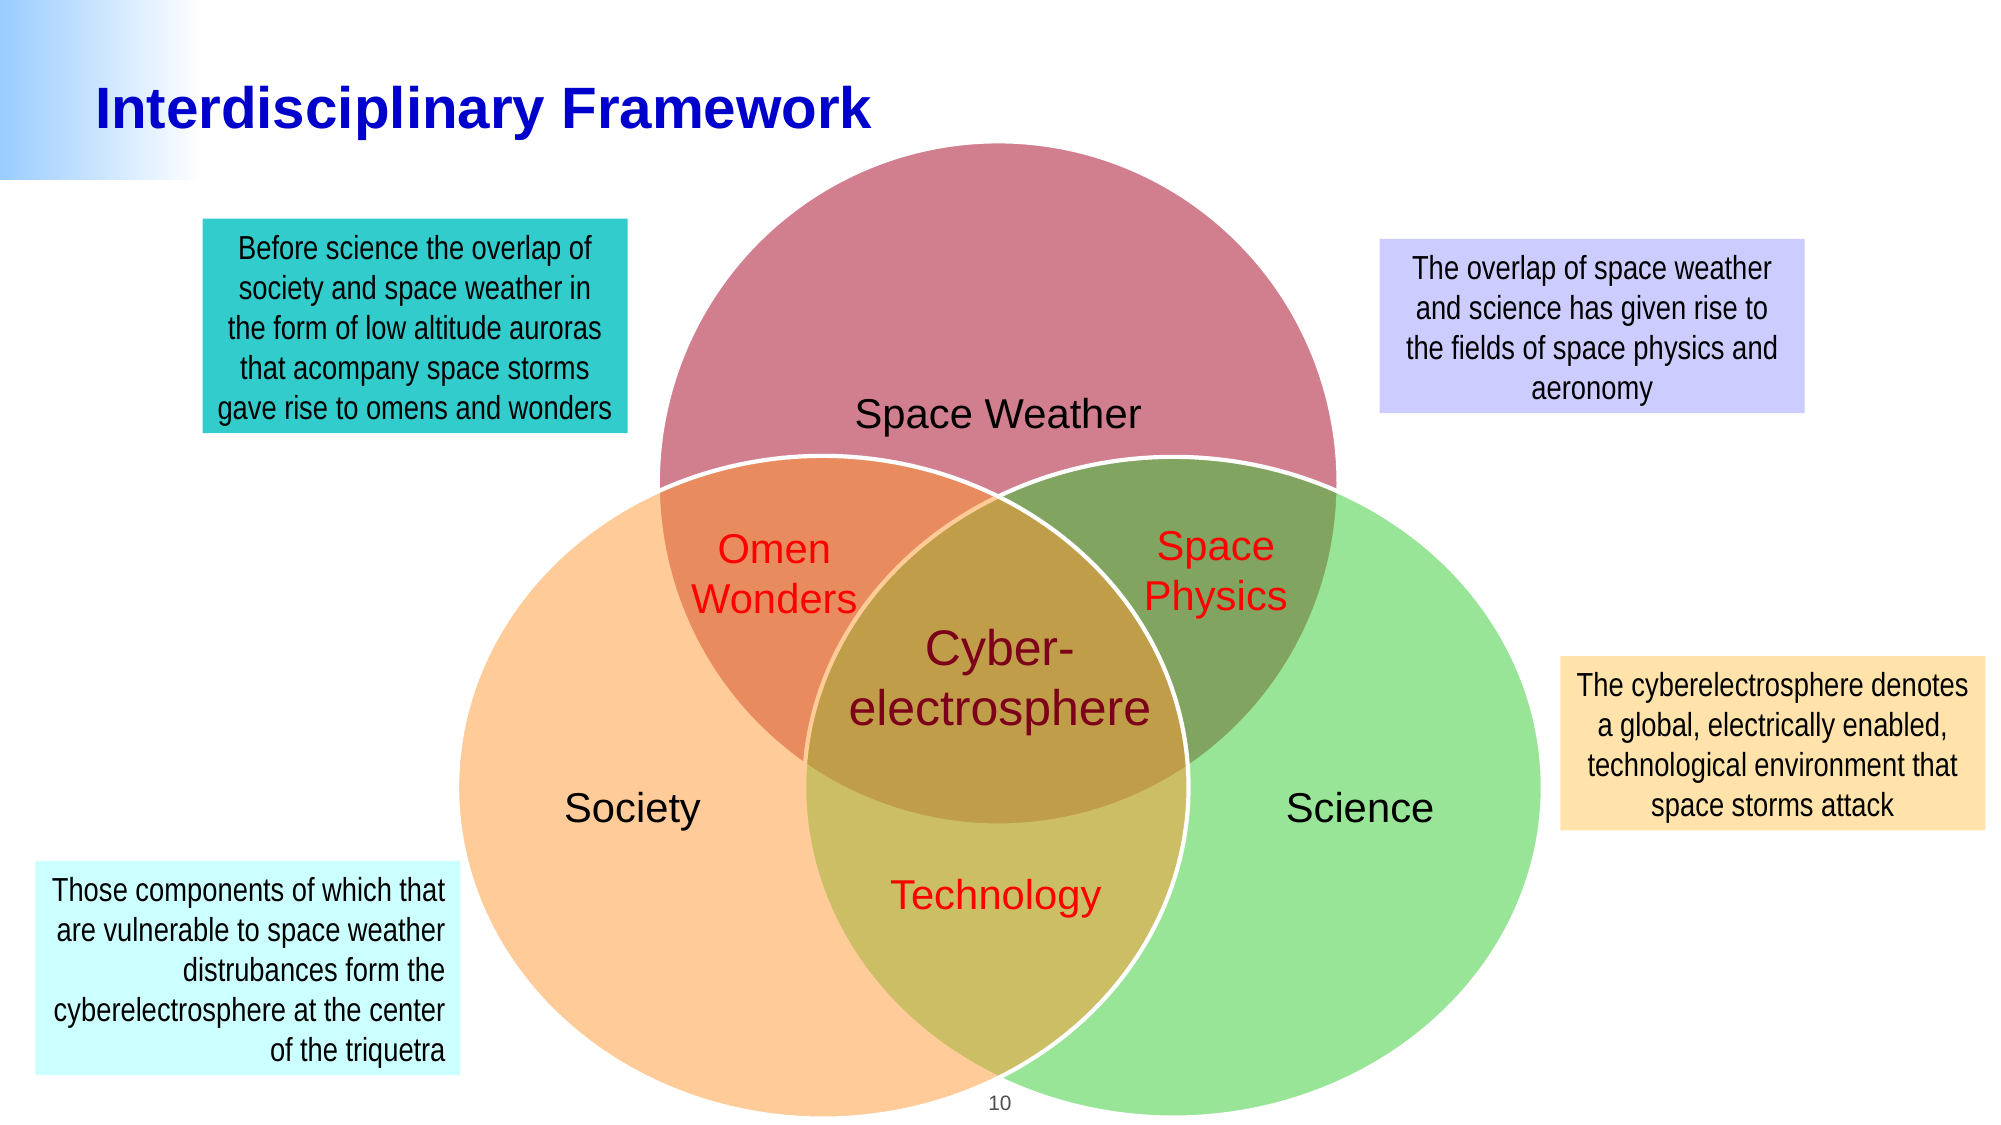

# Interdisciplinary Framework
Before science the overlap of society and space weather in the form of low altitude auroras that acompany space storms gave rise to omens and wonders
Space Weather
Science
Society
The overlap of space weather and science has given rise to the fields of space physics and aeronomy
Space Physics
Omen Wonders
Cyber-electrosphere
The cyberelectrosphere denotes a global, electrically enabled, technological environment that space storms attack
Those components of which that are vulnerable to space weather distrubances form the cyberelectrosphere at the center of the triquetra
Technology